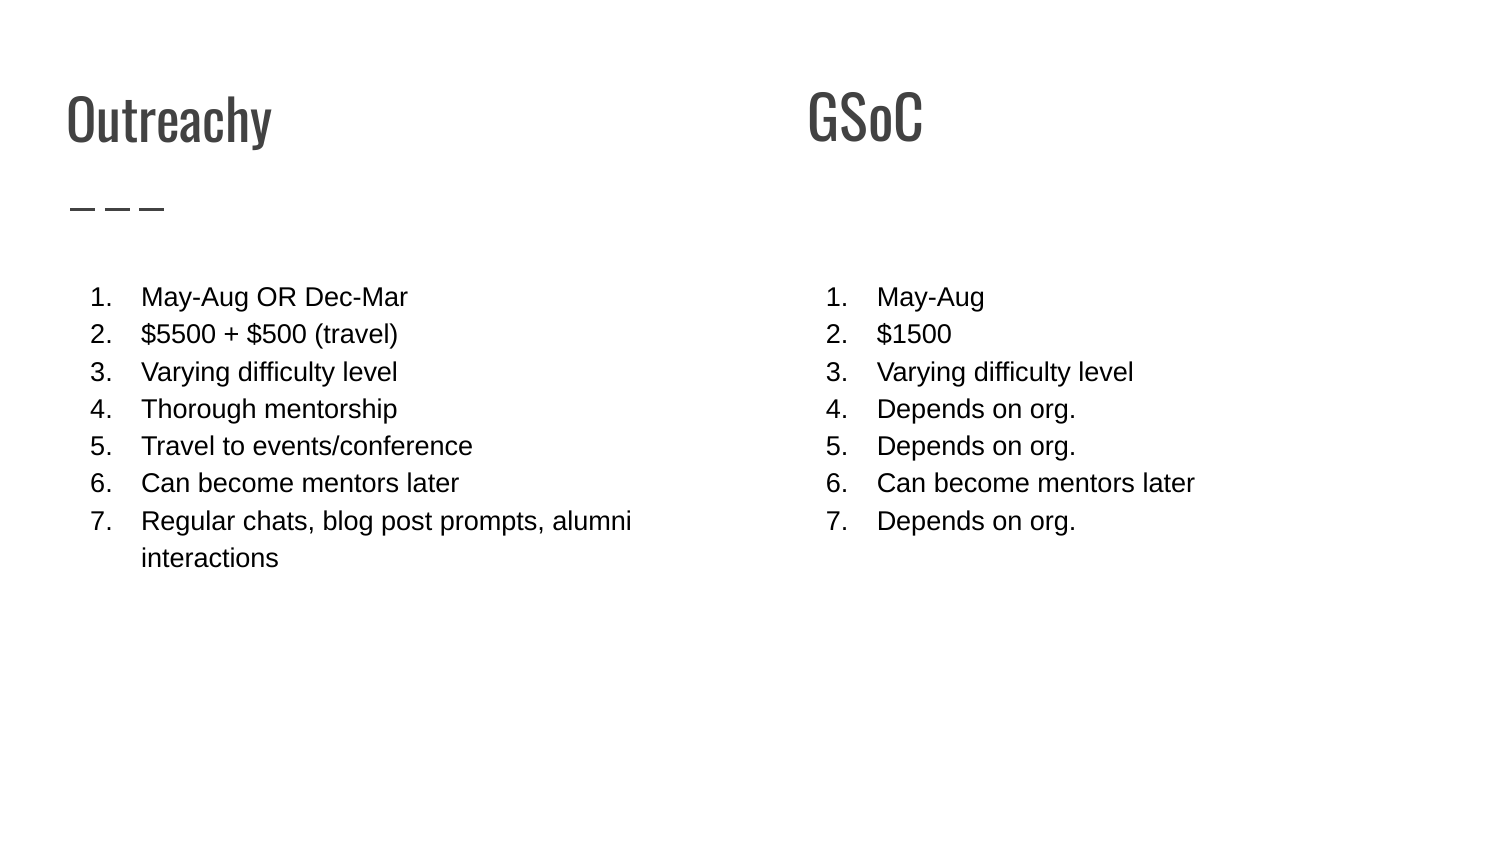

# Outreachy
GSoC
May-Aug OR Dec-Mar
$5500 + $500 (travel)
Varying difficulty level
Thorough mentorship
Travel to events/conference
Can become mentors later
Regular chats, blog post prompts, alumni interactions
May-Aug
$1500
Varying difficulty level
Depends on org.
Depends on org.
Can become mentors later
Depends on org.